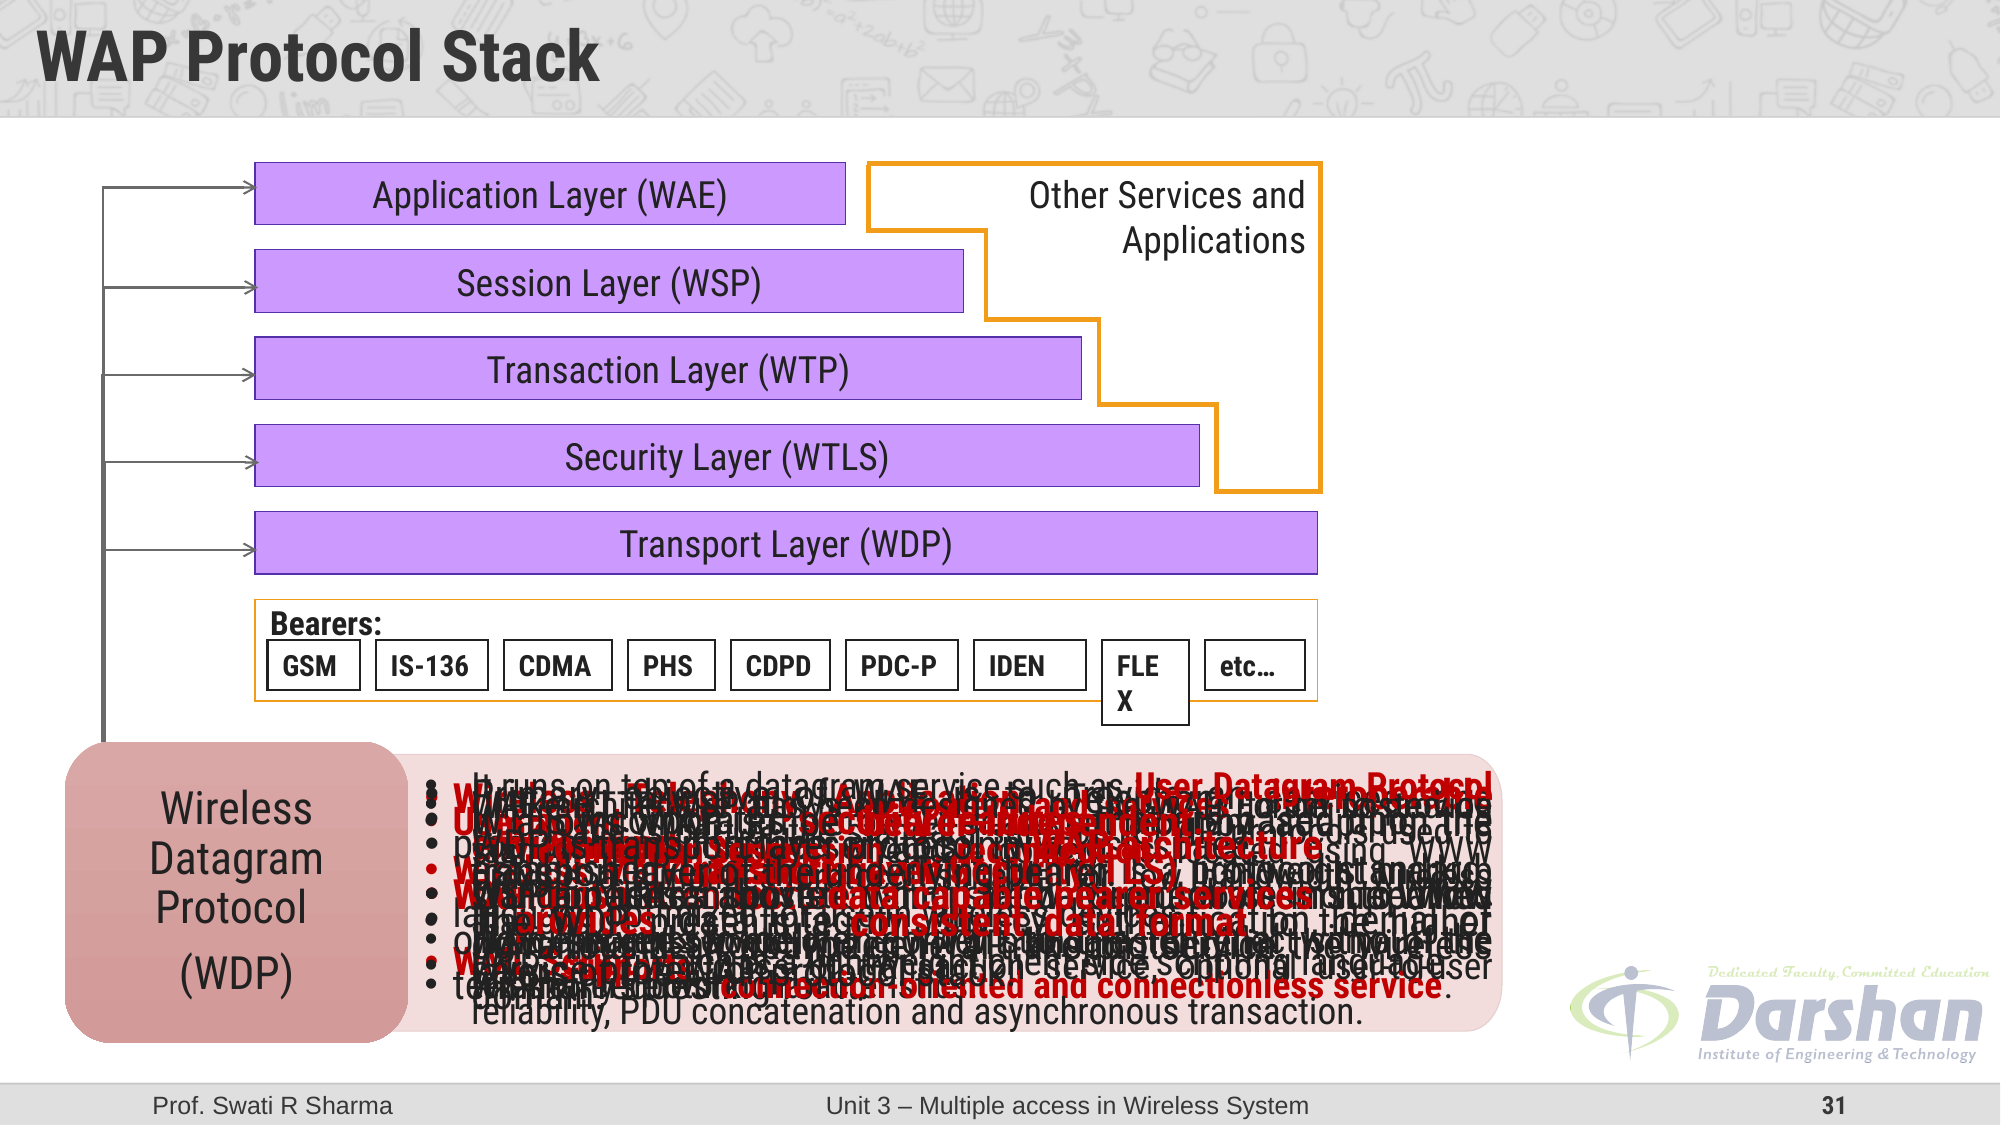

# WAP Protocol Stack
Application Layer (WAE)
Other Services and Applications

Session Layer (WSP)

Transaction Layer (WTP)

Security Layer (WTLS)

Transport Layer (WDP)

Bearers:

GSM
IS-136
CDMA
PHS
CDPD
PDC-P
IDEN
FLEX
etc…
Wireless Application Environment
(WAE)
Wireless Transaction Protocol
(WTP)
Wireless Session Protocol
(WSP)
Wireless Transport Layer Security
(WTLS)
Wireless Datagram Protocol
(WDP)
It runs on top of a datagram service such as User Datagram Protocol (UDP) and is part of the standard suite of TCP/IP protocols used to provide a simplified protocol suitable for low bandwidth wireless stations.
WTP supports class of transaction service, optional user-to-user reliability, PDU concatenation and asynchronous transaction.

WTLS incorporates security features that are based upon the established Transport Layer Security(TLS) protocol standard.
It provides data integrity, privacy, authentication, denial of service protection.
Primary objective of WAE is to provide an interoperable environment to build services in wireless space.
Content is transported using standard protocols in the WWW domain and an optimized HTTP like protocol in the wireless domain.
Wireless Telephony Application: Telephony services and programming interface.
WAP Push Architecture which allow for mechanisms to allow origin servers to deliver content to the terminal without the terminal requesting for it.
WAE architecture allows all content and services to be hosted on standard Web Servers when all content is located using WWW standard URLs.
WAE enhances some of the WWW standards to reflect some of the telephony network characteristics.
Unlike HTTP, WSP has been designed by the WAP Forum to provide fast connection suspension and reconnection.
WSP provides a consistent interface between two session services like client and server.
WSP offers both connection-oriented and connectionless service.
WDP is transport layer protocol in WAP architecture.
WDP operates above data capable bearer services supported by various network type general transport service.
It allows WAP to be bearer-independent by adapting the transport layer of the underlying bearer.
The WDP presents a consistent data format to the higher layers of the WAP protocol stack.
User agent which is the browser or a client program.
Wireless Markup Language (WML) which is a lightweight markup language optimized for use in wireless devices.
WML Script which is a lightweight client side scripting language.